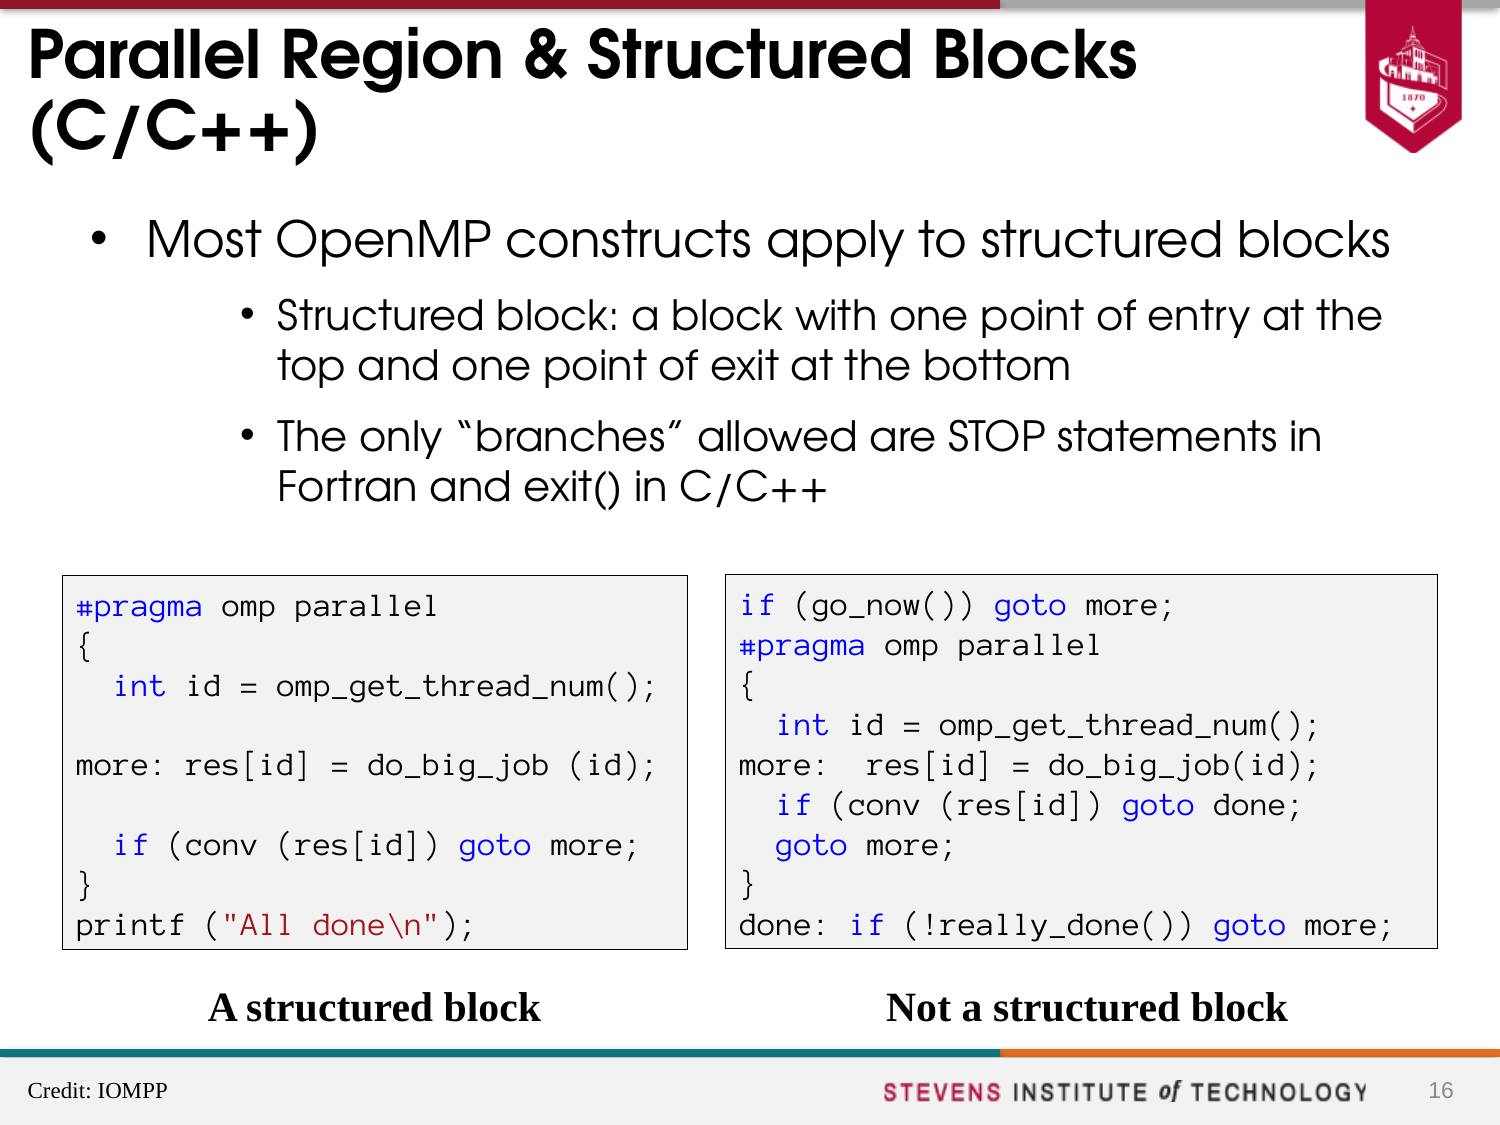

# Parallel Region & Structured Blocks (C/C++)
Most OpenMP constructs apply to structured blocks
Structured block: a block with one point of entry at the top and one point of exit at the bottom
The only “branches” allowed are STOP statements in Fortran and exit() in C/C++

if (go_now()) goto more;
#pragma omp parallel
{
  int id = omp_get_thread_num();
more:  res[id] = do_big_job(id);
  if (conv (res[id]) goto done;
  goto more;
}
done: if (!really_done()) goto more;
#pragma omp parallel
{
  int id = omp_get_thread_num();

more: res[id] = do_big_job (id);

  if (conv (res[id]) goto more;
}
printf ("All done\n");
A structured block
Not a structured block
16
Credit: IOMPP